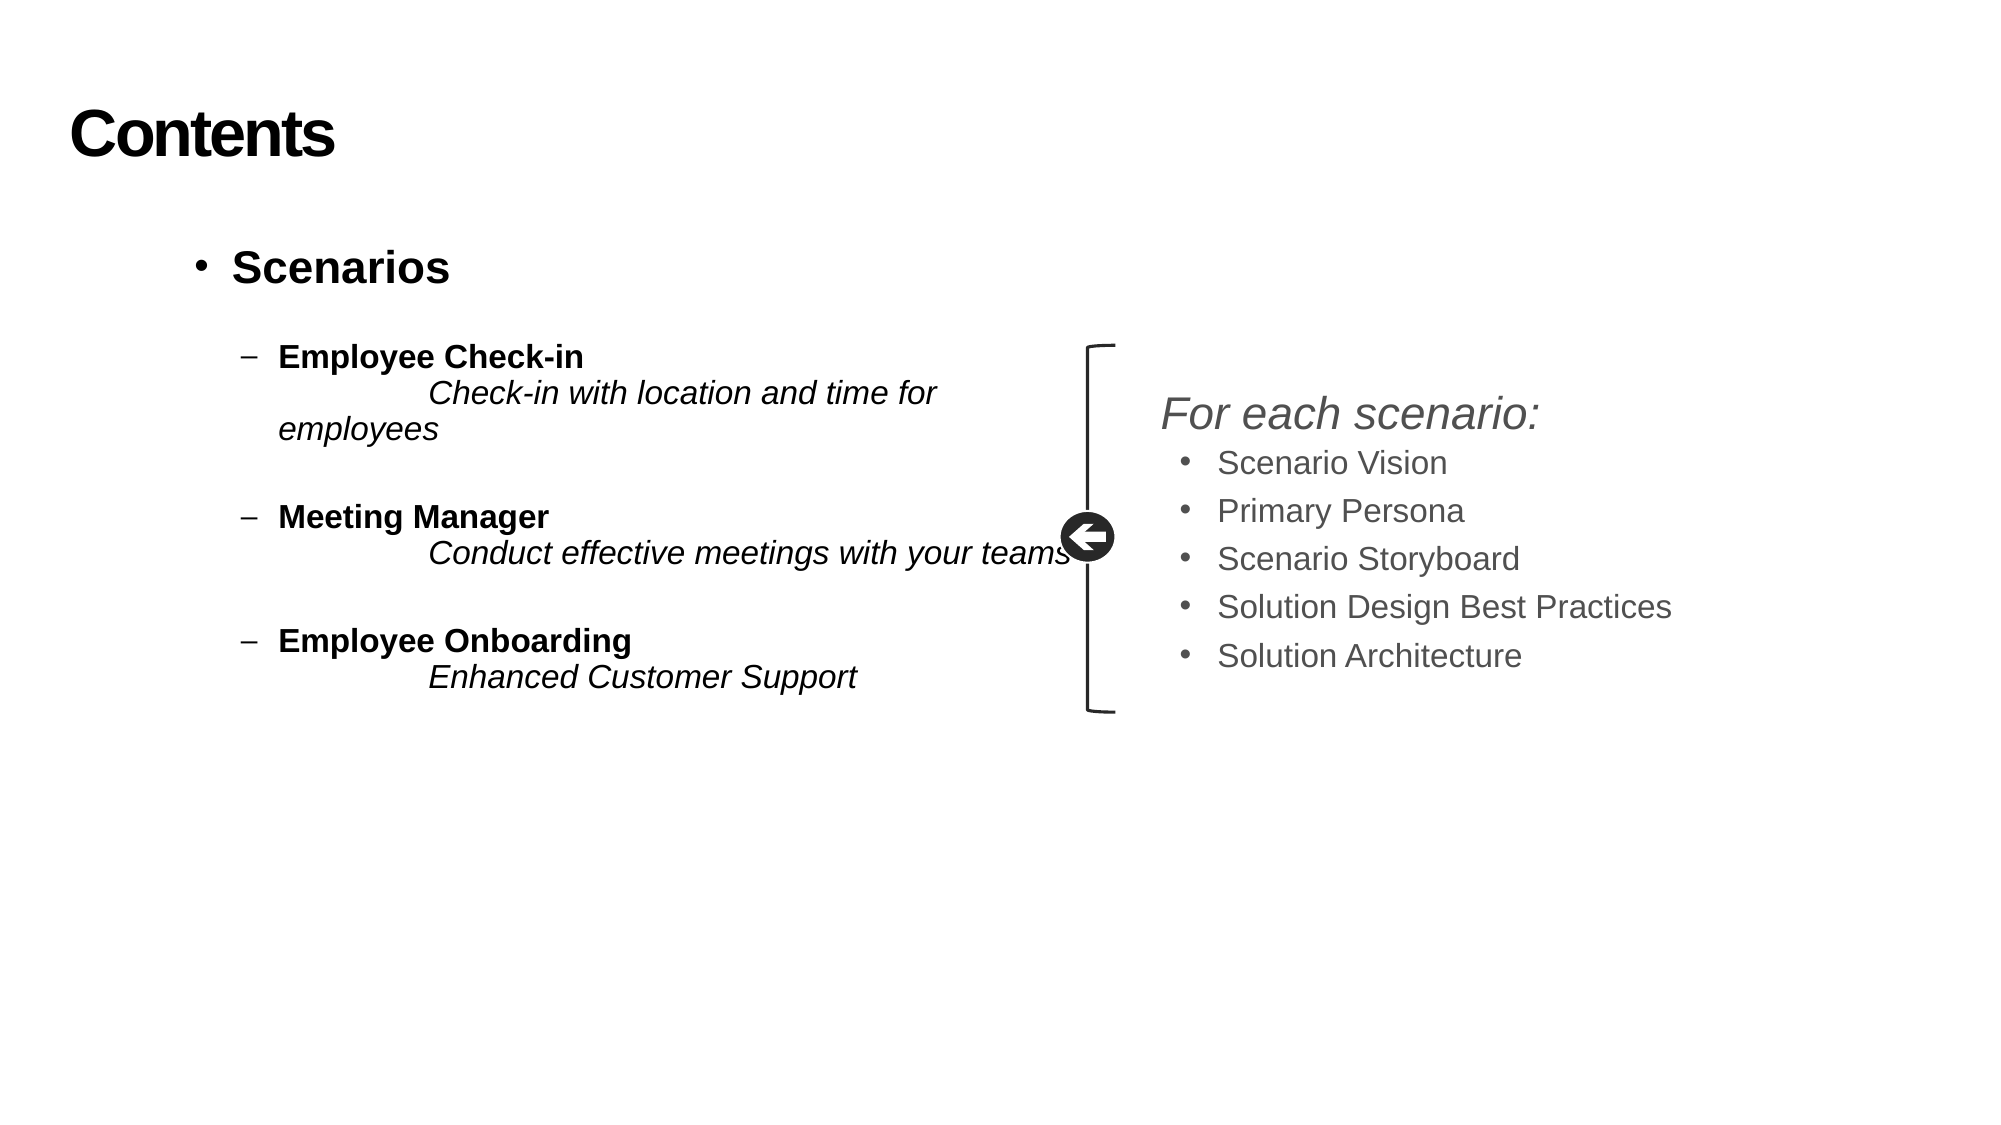

# Contents
For each scenario:
Scenario Vision
Primary Persona
Scenario Storyboard
Solution Design Best Practices
Solution Architecture

Scenarios

Employee Check-in
	Check-in with location and time for employees

Meeting Manager
	Conduct effective meetings with your teams

Employee Onboarding
	Enhanced Customer Support